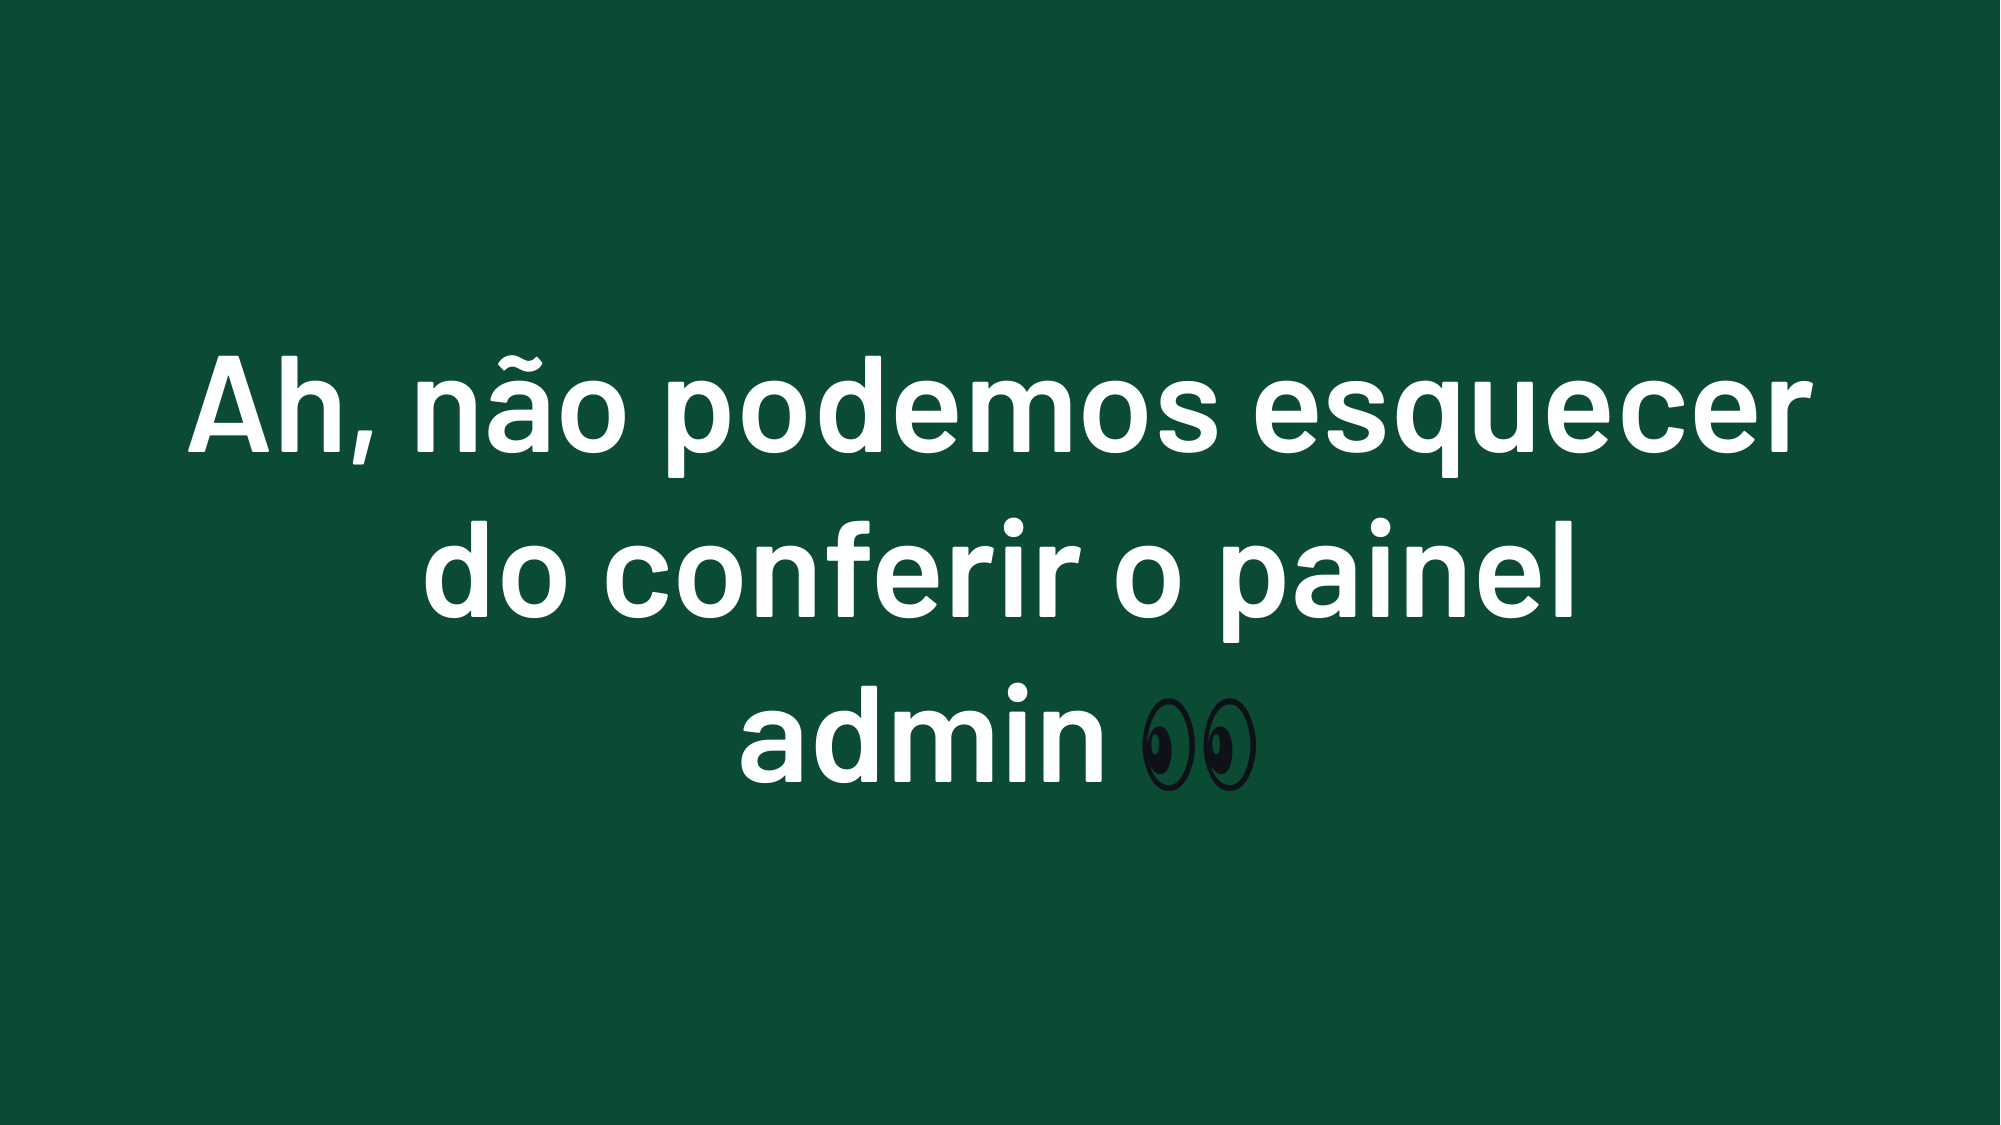

Ah, não podemos esquecer do conferir o painel admin 👀